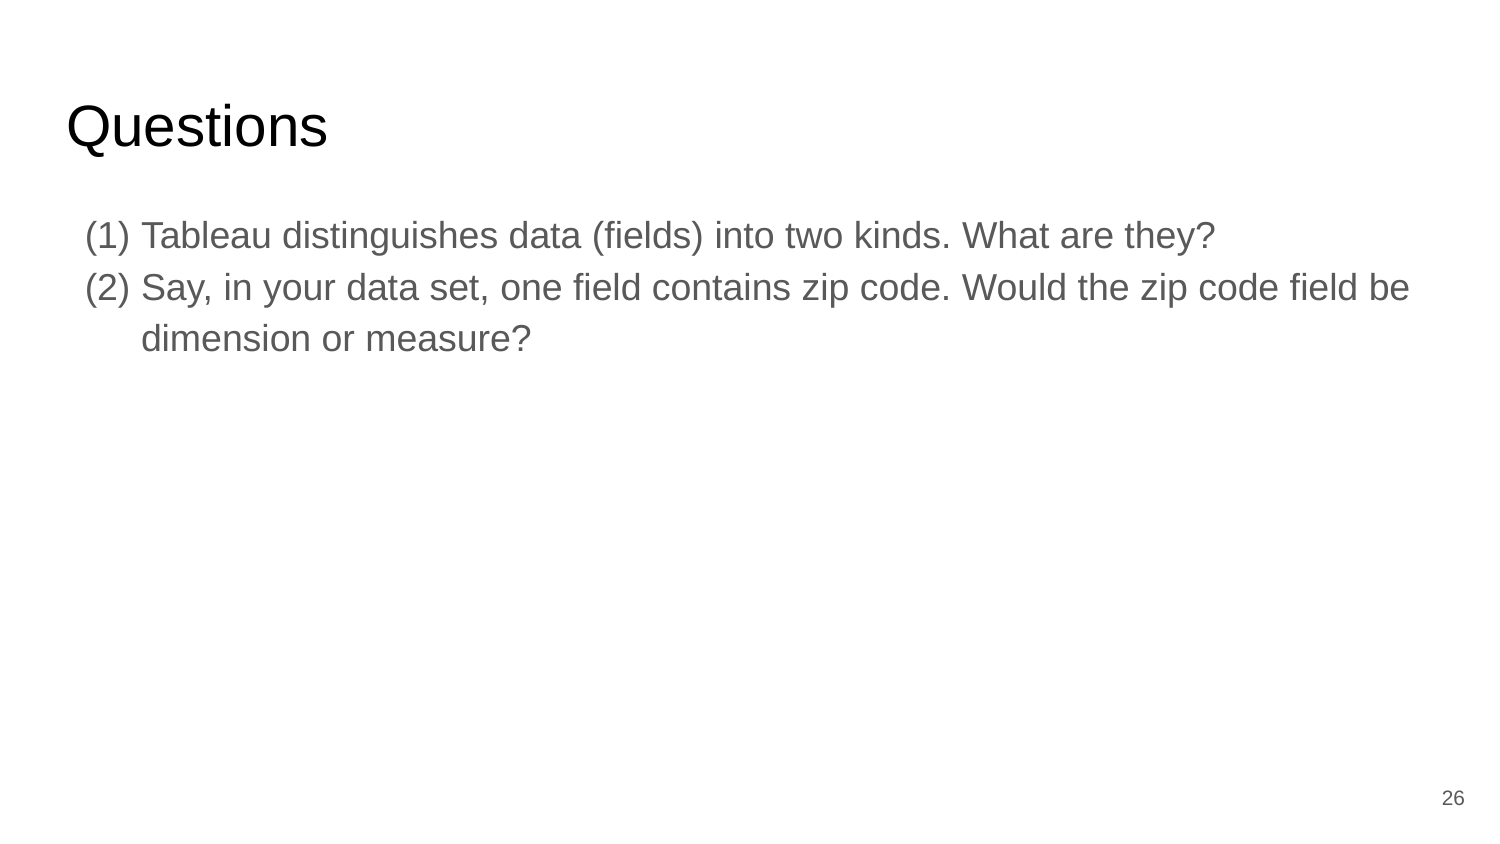

# Questions
Tableau distinguishes data (fields) into two kinds. What are they?
Say, in your data set, one field contains zip code. Would the zip code field be dimension or measure?

26